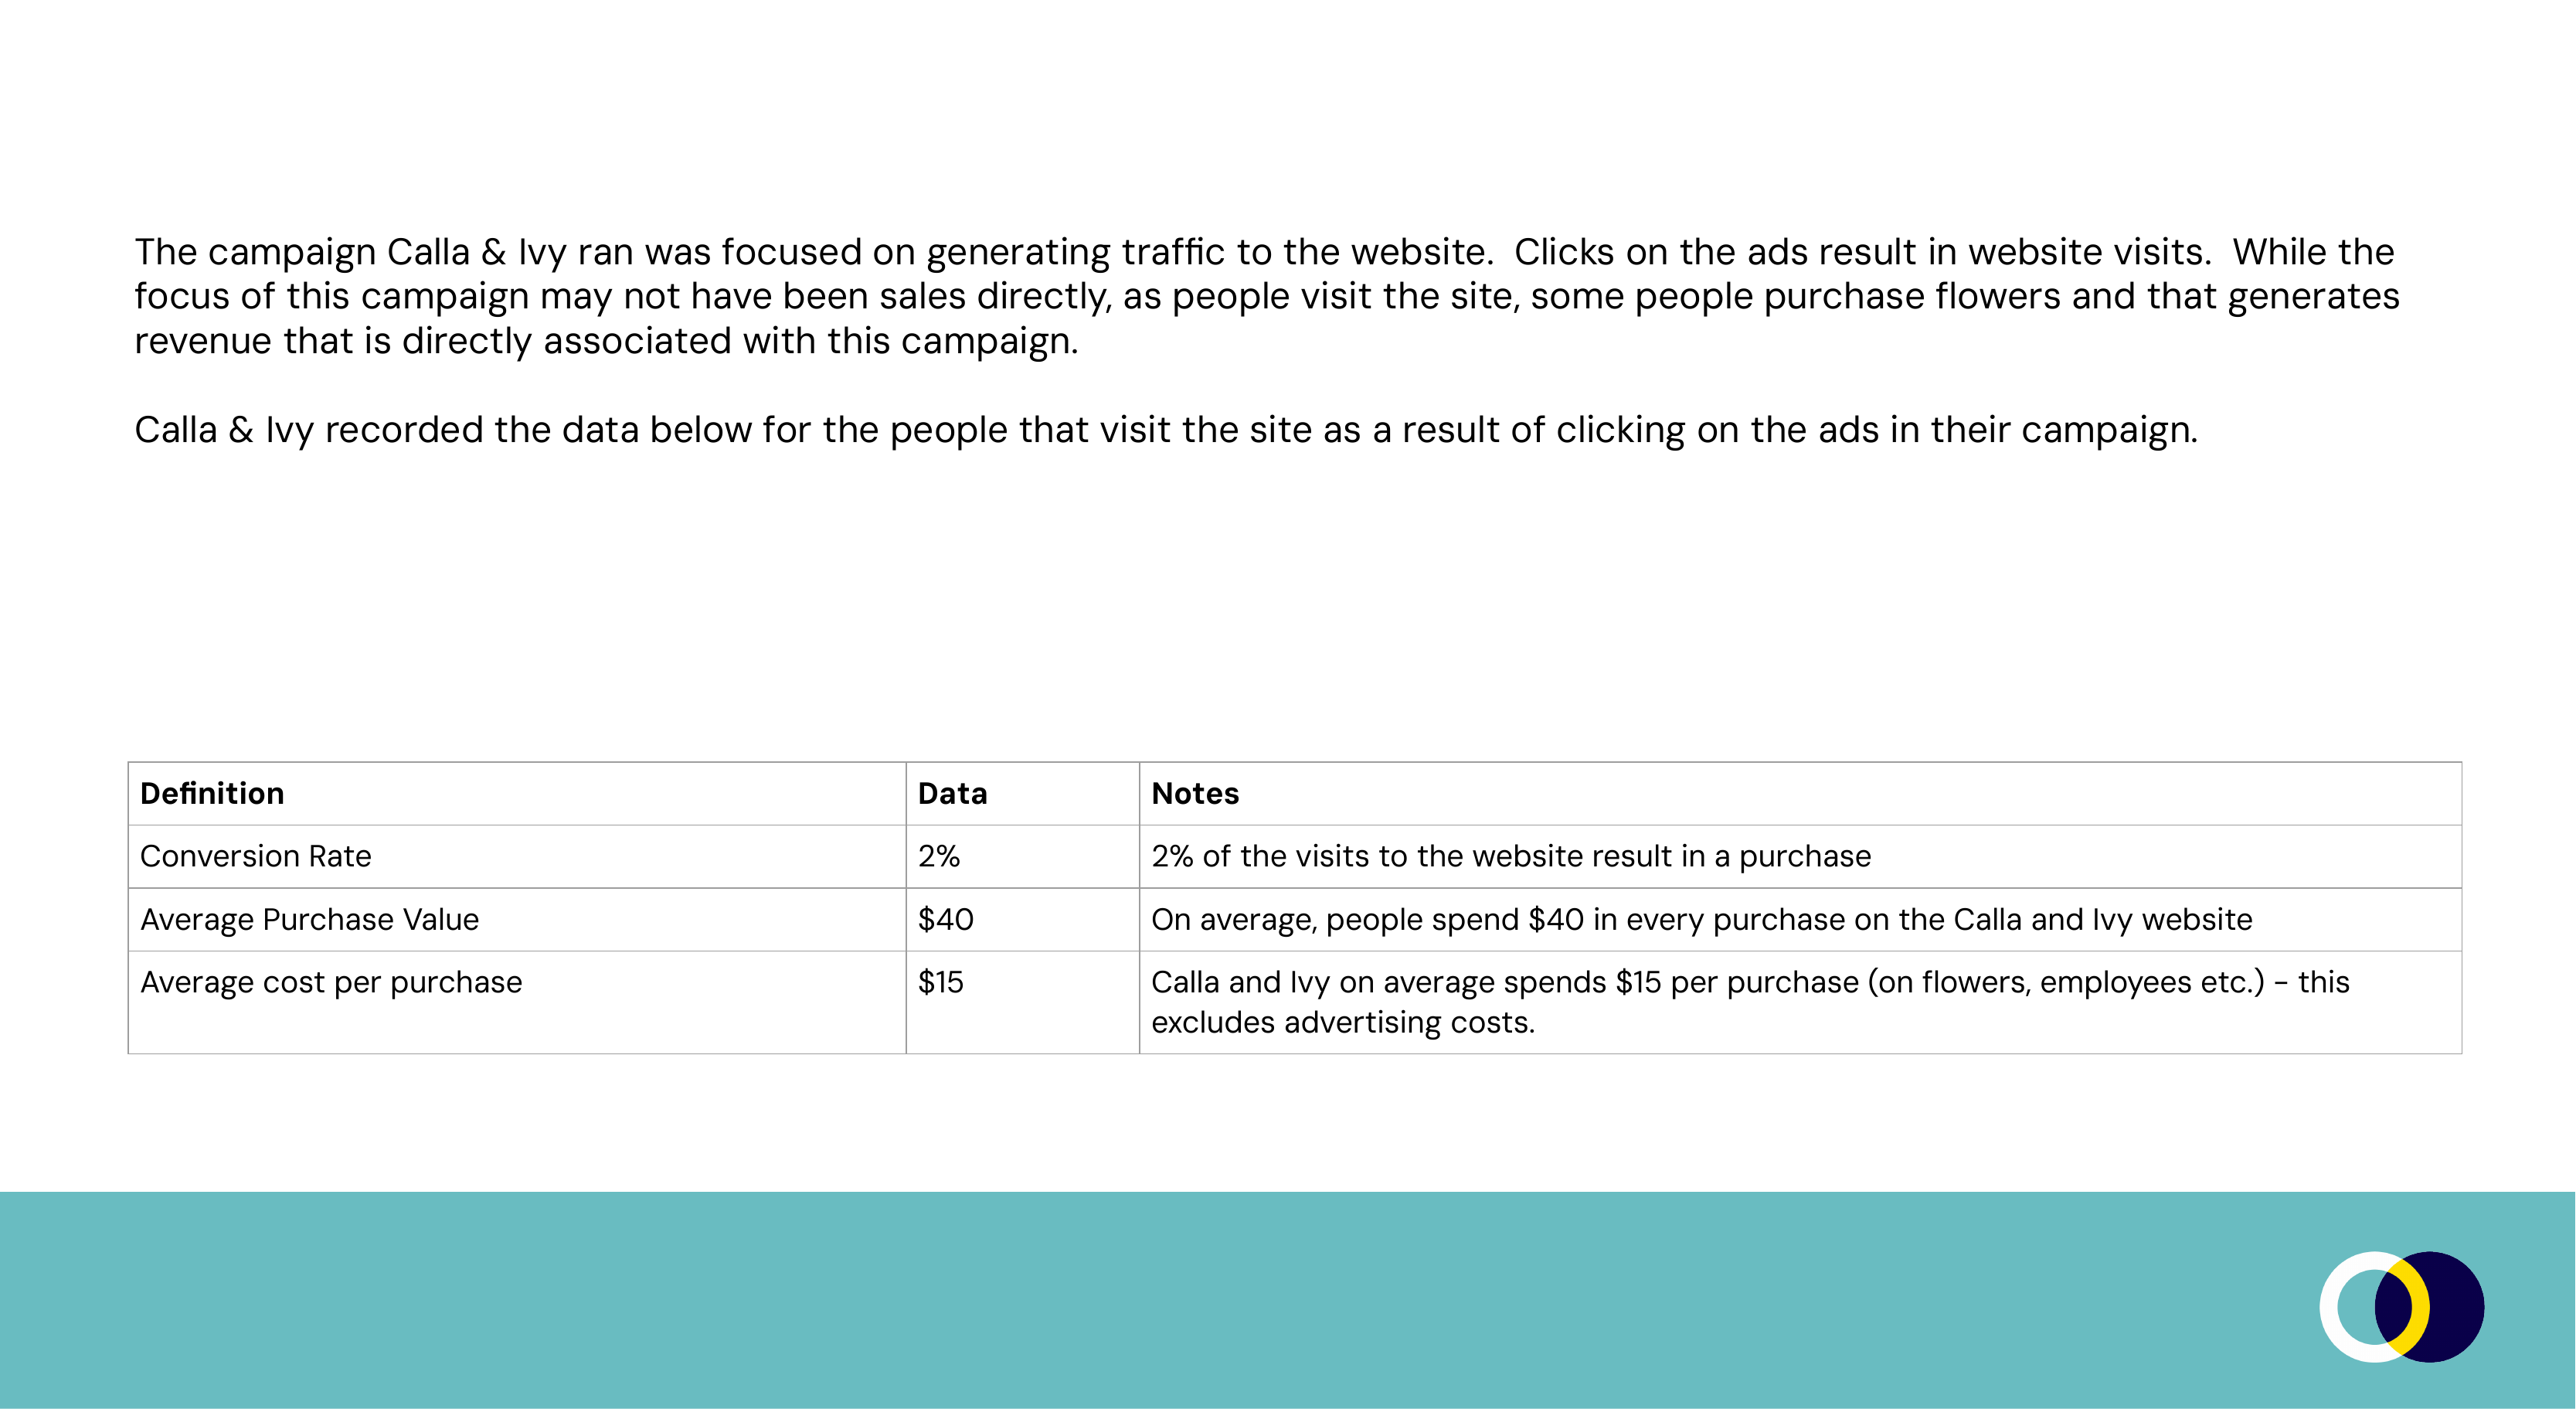

The campaign Calla & Ivy ran was focused on generating traffic to the website.  Clicks on the ads result in website visits.  While the focus of this campaign may not have been sales directly, as people visit the site, some people purchase flowers and that generates revenue that is directly associated with this campaign.

Calla & Ivy recorded the data below for the people that visit the site as a result of clicking on the ads in their campaign.
| Definition | Data | Notes |
| --- | --- | --- |
| Conversion Rate | 2% | 2% of the visits to the website result in a purchase |
| Average Purchase Value | $40 | On average, people spend $40 in every purchase on the Calla and Ivy website |
| Average cost per purchase | $15 | Calla and Ivy on average spends $15 per purchase (on flowers, employees etc.) - this excludes advertising costs. |